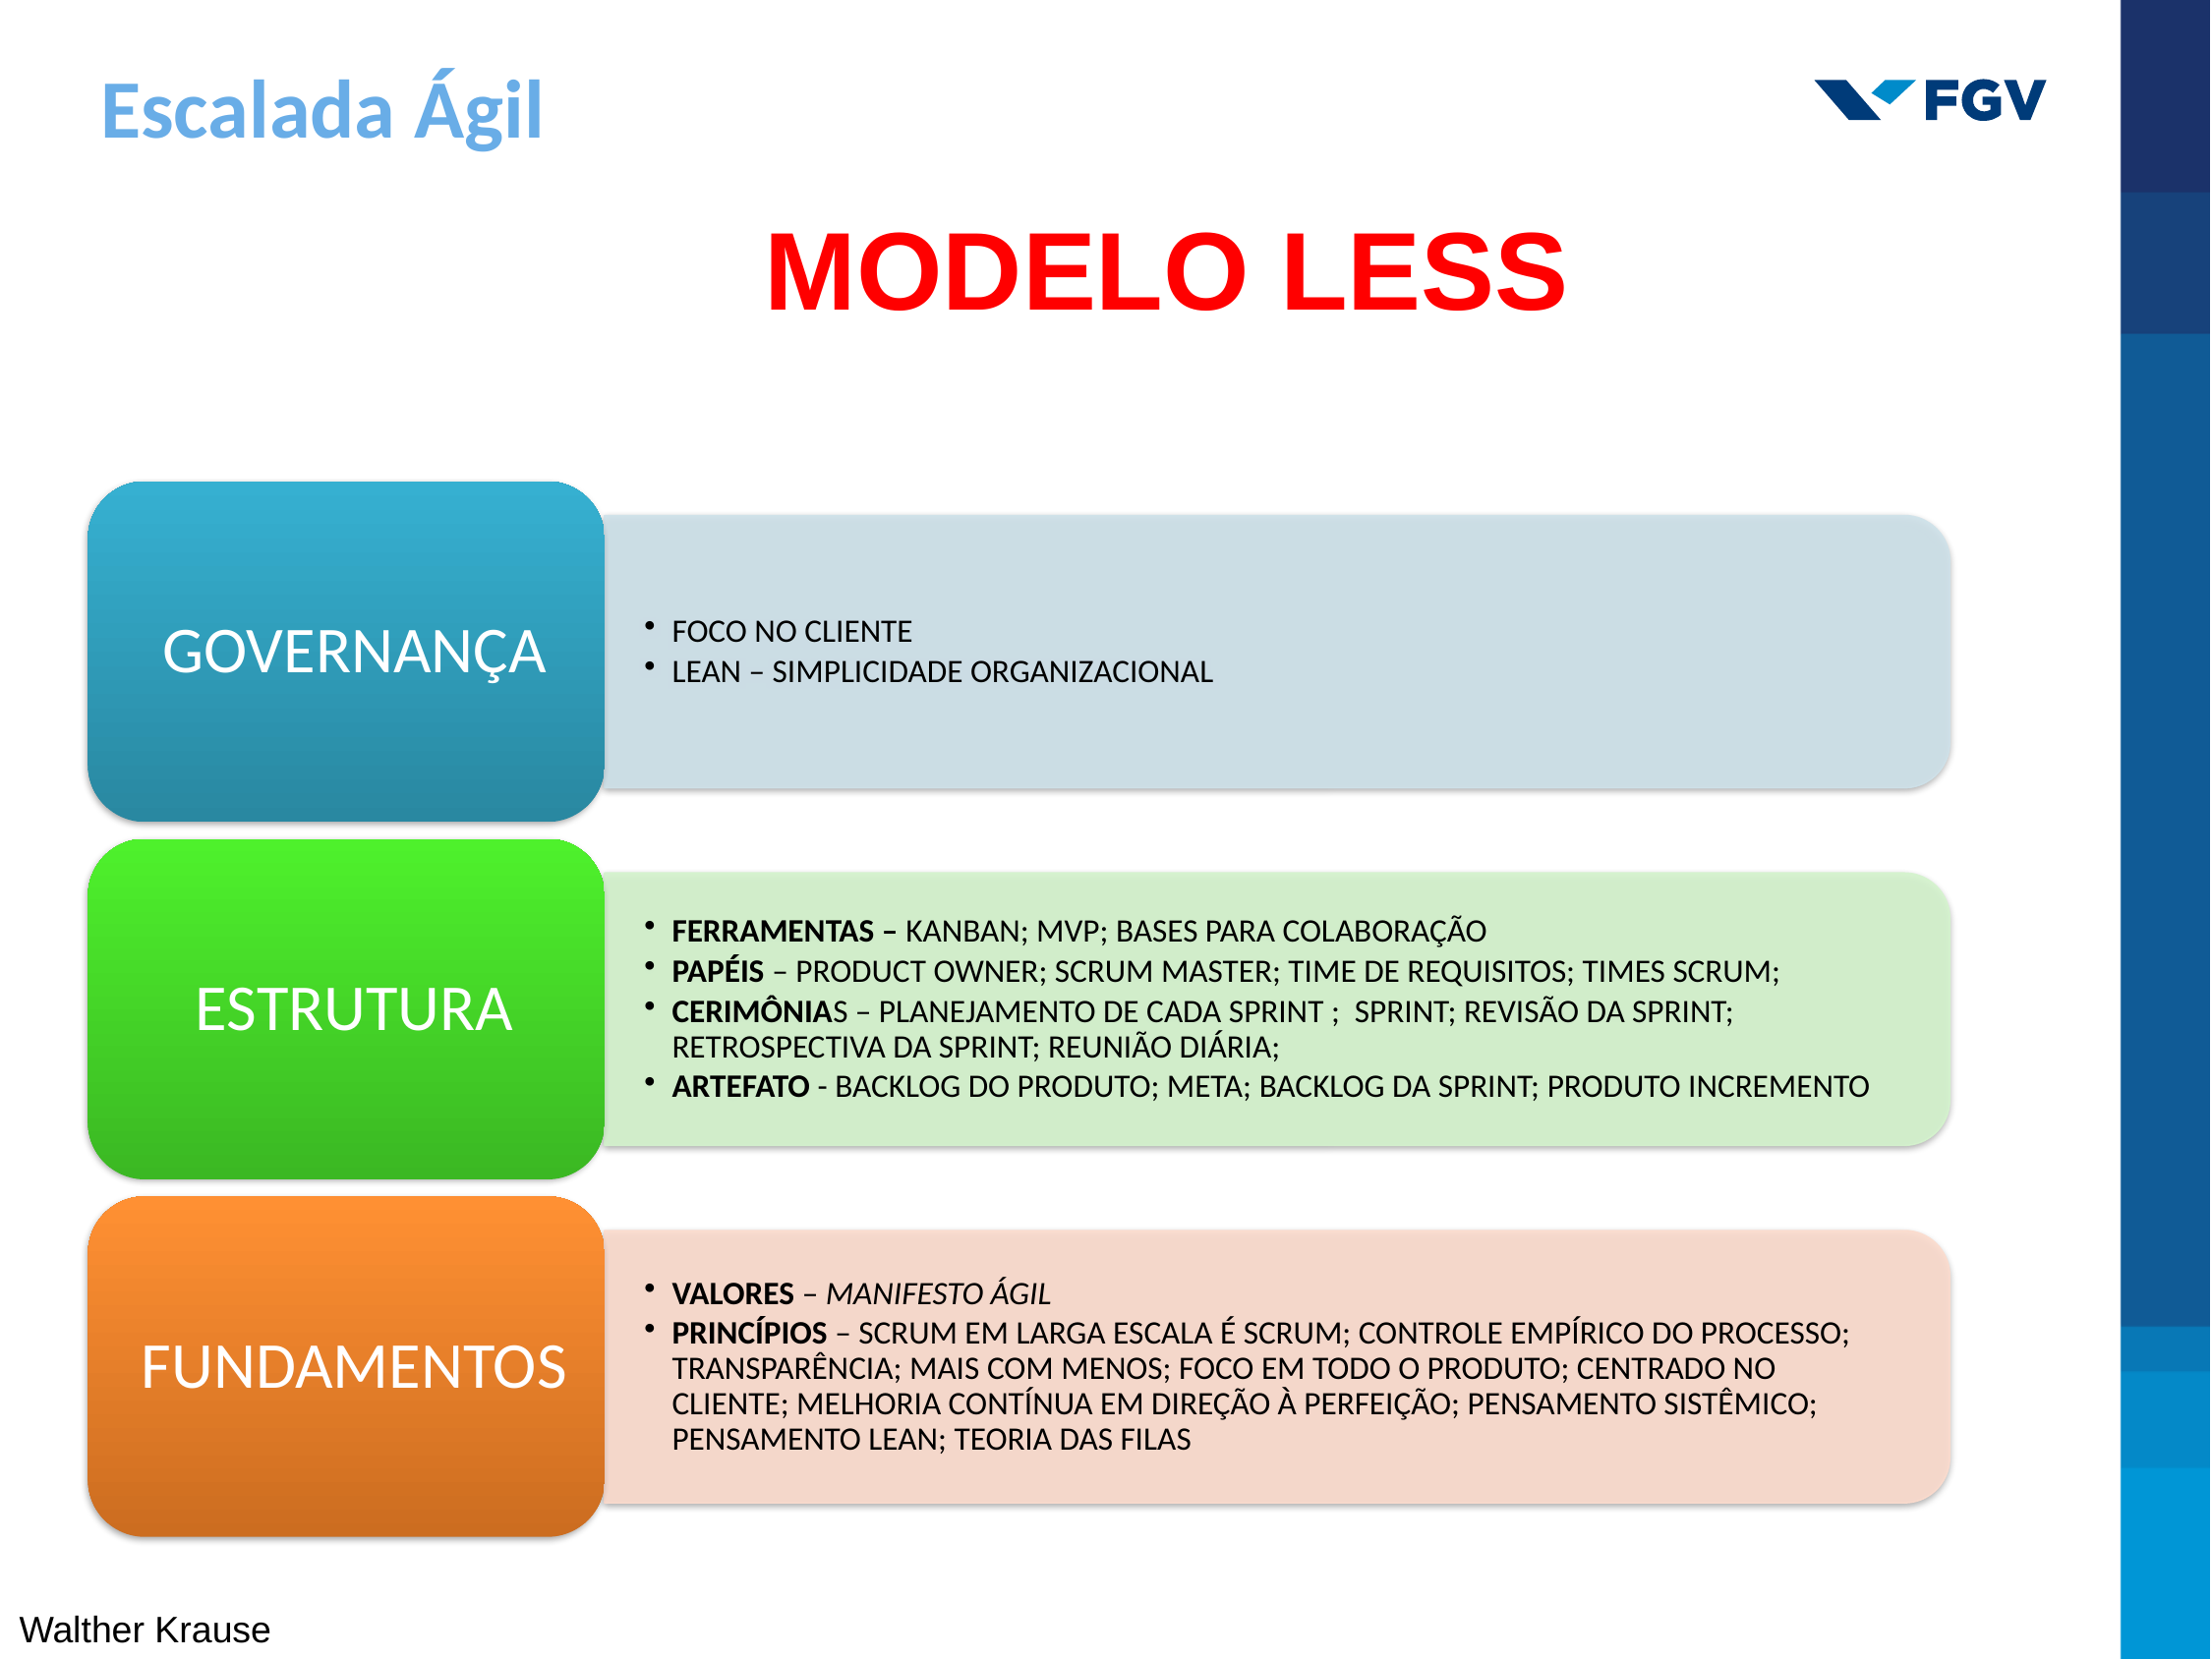

Escalada Ágil
MODELO LESS
FOCO NO CLIENTE
LEAN – SIMPLICIDADE ORGANIZACIONAL
GOVERNANÇA
FERRAMENTAS – KANBAN; MVP; BASES PARA COLABORAÇÃO
PAPÉIS – PRODUCT OWNER; SCRUM MASTER; TIME DE REQUISITOS; TIMES SCRUM;
CERIMÔNIAS – PLANEJAMENTO DE CADA SPRINT ;  SPRINT; REVISÃO DA SPRINT; RETROSPECTIVA DA SPRINT; REUNIÃO DIÁRIA;
ARTEFATO - BACKLOG DO PRODUTO; META; BACKLOG DA SPRINT; PRODUTO INCREMENTO
ESTRUTURA
VALORES – MANIFESTO ÁGIL
PRINCÍPIOS – Scrum em larga escala é Scrum; controle empírico do processo; Transparência; Mais com menos; Foco em todo o produto; Centrado no cliente; Melhoria contínua em direção à perfeição; Pensamento sistêmico; Pensamento Lean; Teoria das filas
FUNDAMENTOS